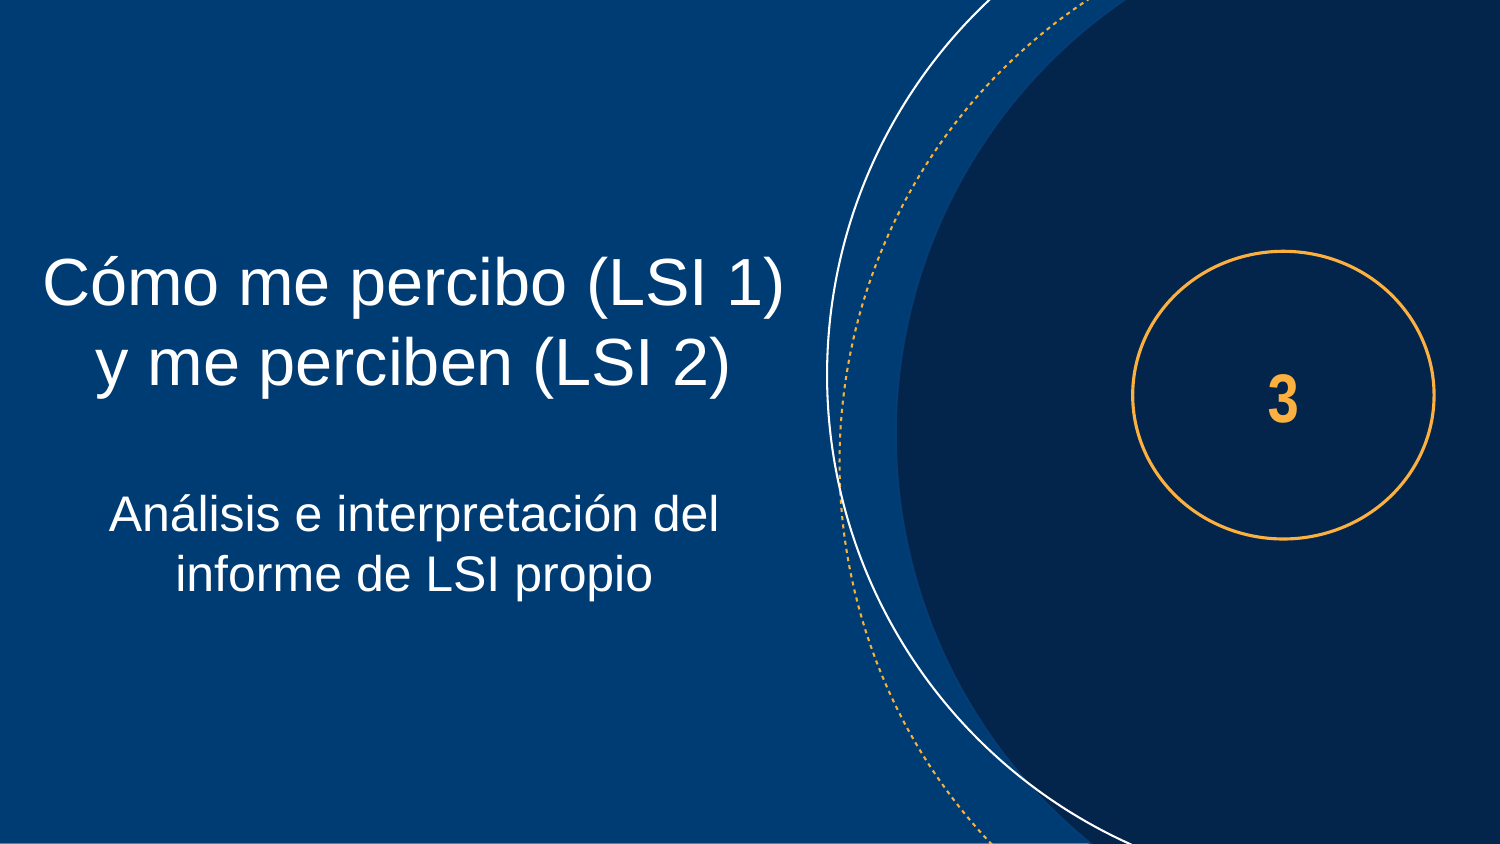

Cómo me percibo (LSI 1) y me perciben (LSI 2)

Análisis e interpretación del informe de LSI propio

3